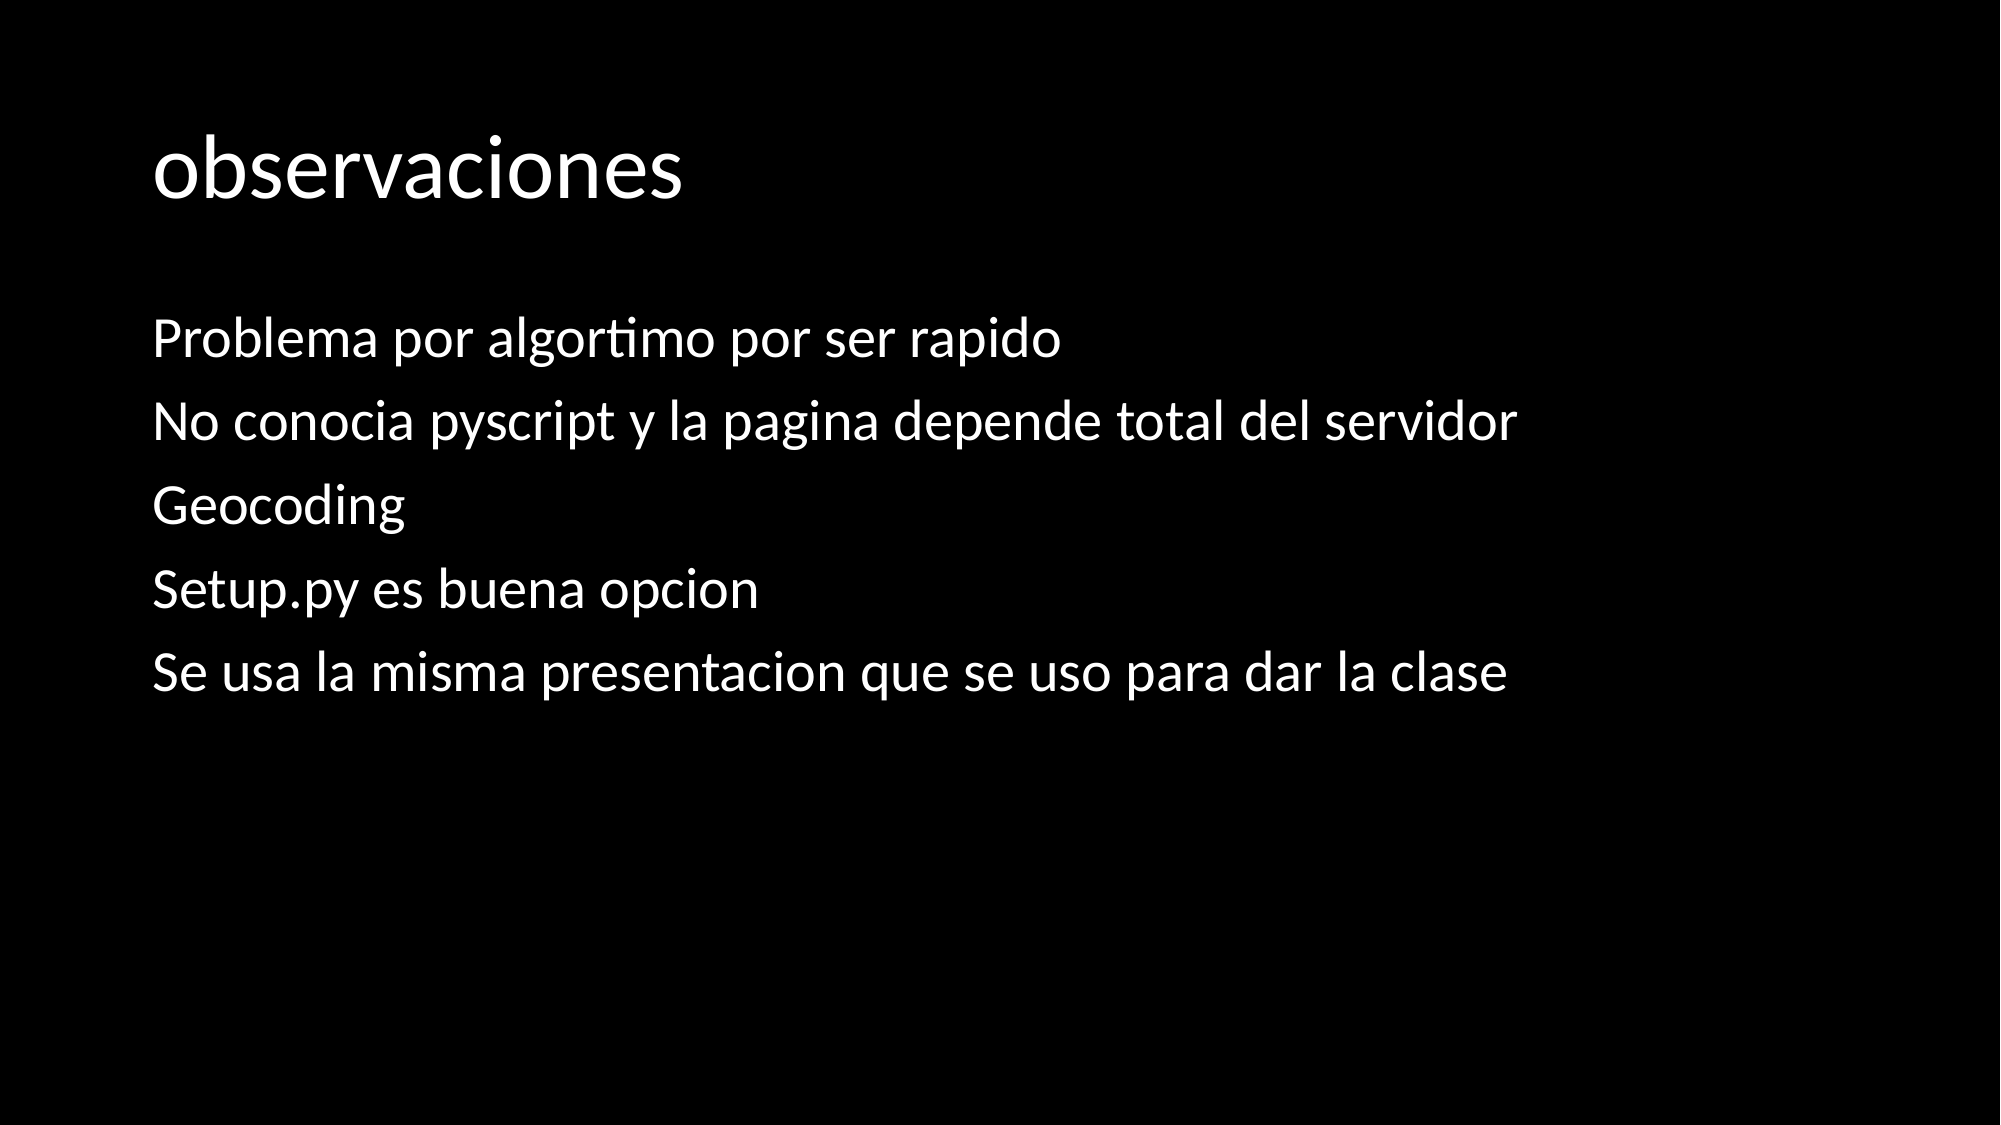

# observaciones
Problema por algortimo por ser rapido
No conocia pyscript y la pagina depende total del servidor
Geocoding
Setup.py es buena opcion
Se usa la misma presentacion que se uso para dar la clase